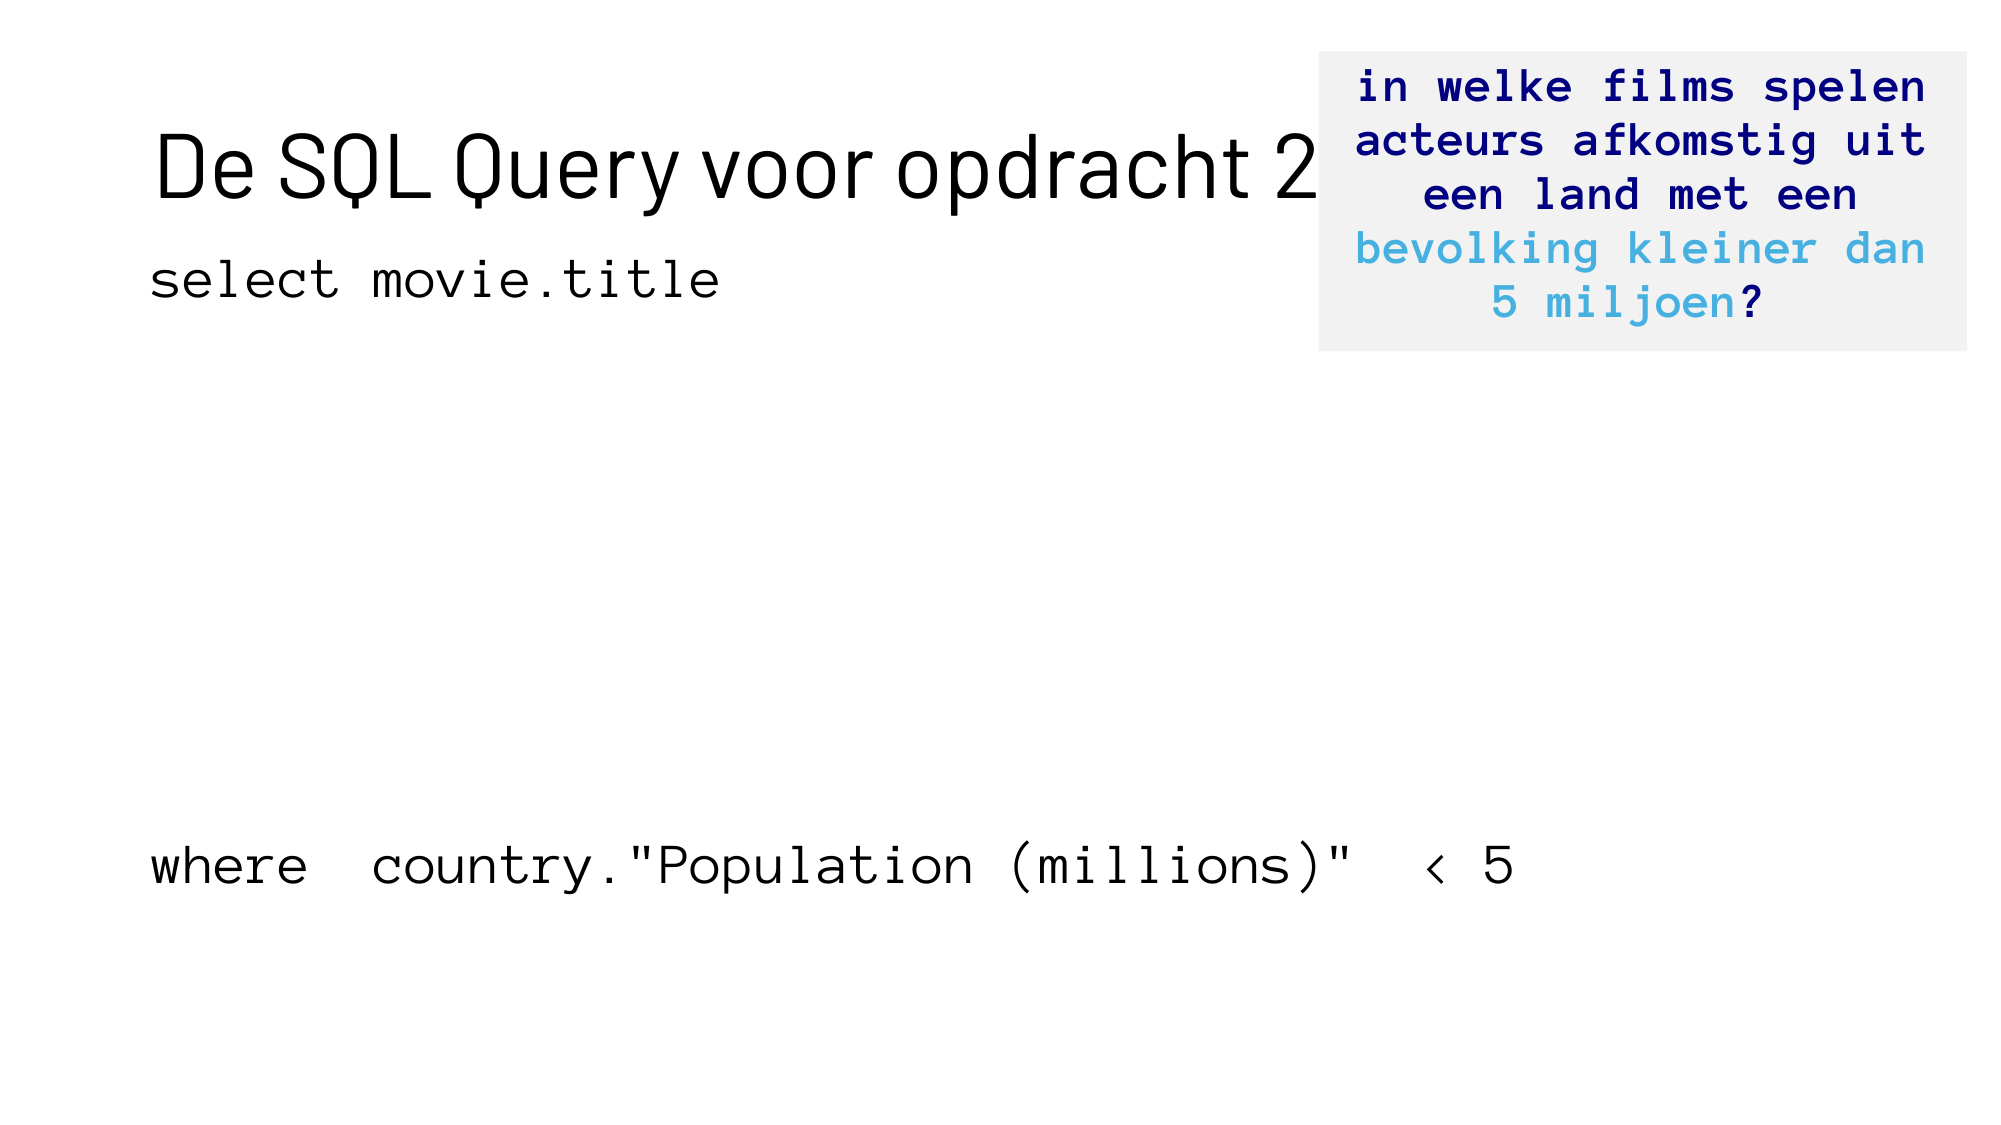

in welke films spelen acteurs afkomstig uit een land met een bevolking kleiner dan 5 miljoen?
# De SQL Query voor opdracht 2
select movie.title
from   imdb_countries c
       join imdb_actors a
       on a."country reference" = c.identifier
       join imdb_roles r
       on r.ActorId = a.identifier
       join mdb_movies m
       on m.identifier = r.MovieId
where  country."Population (millions)"  < 5